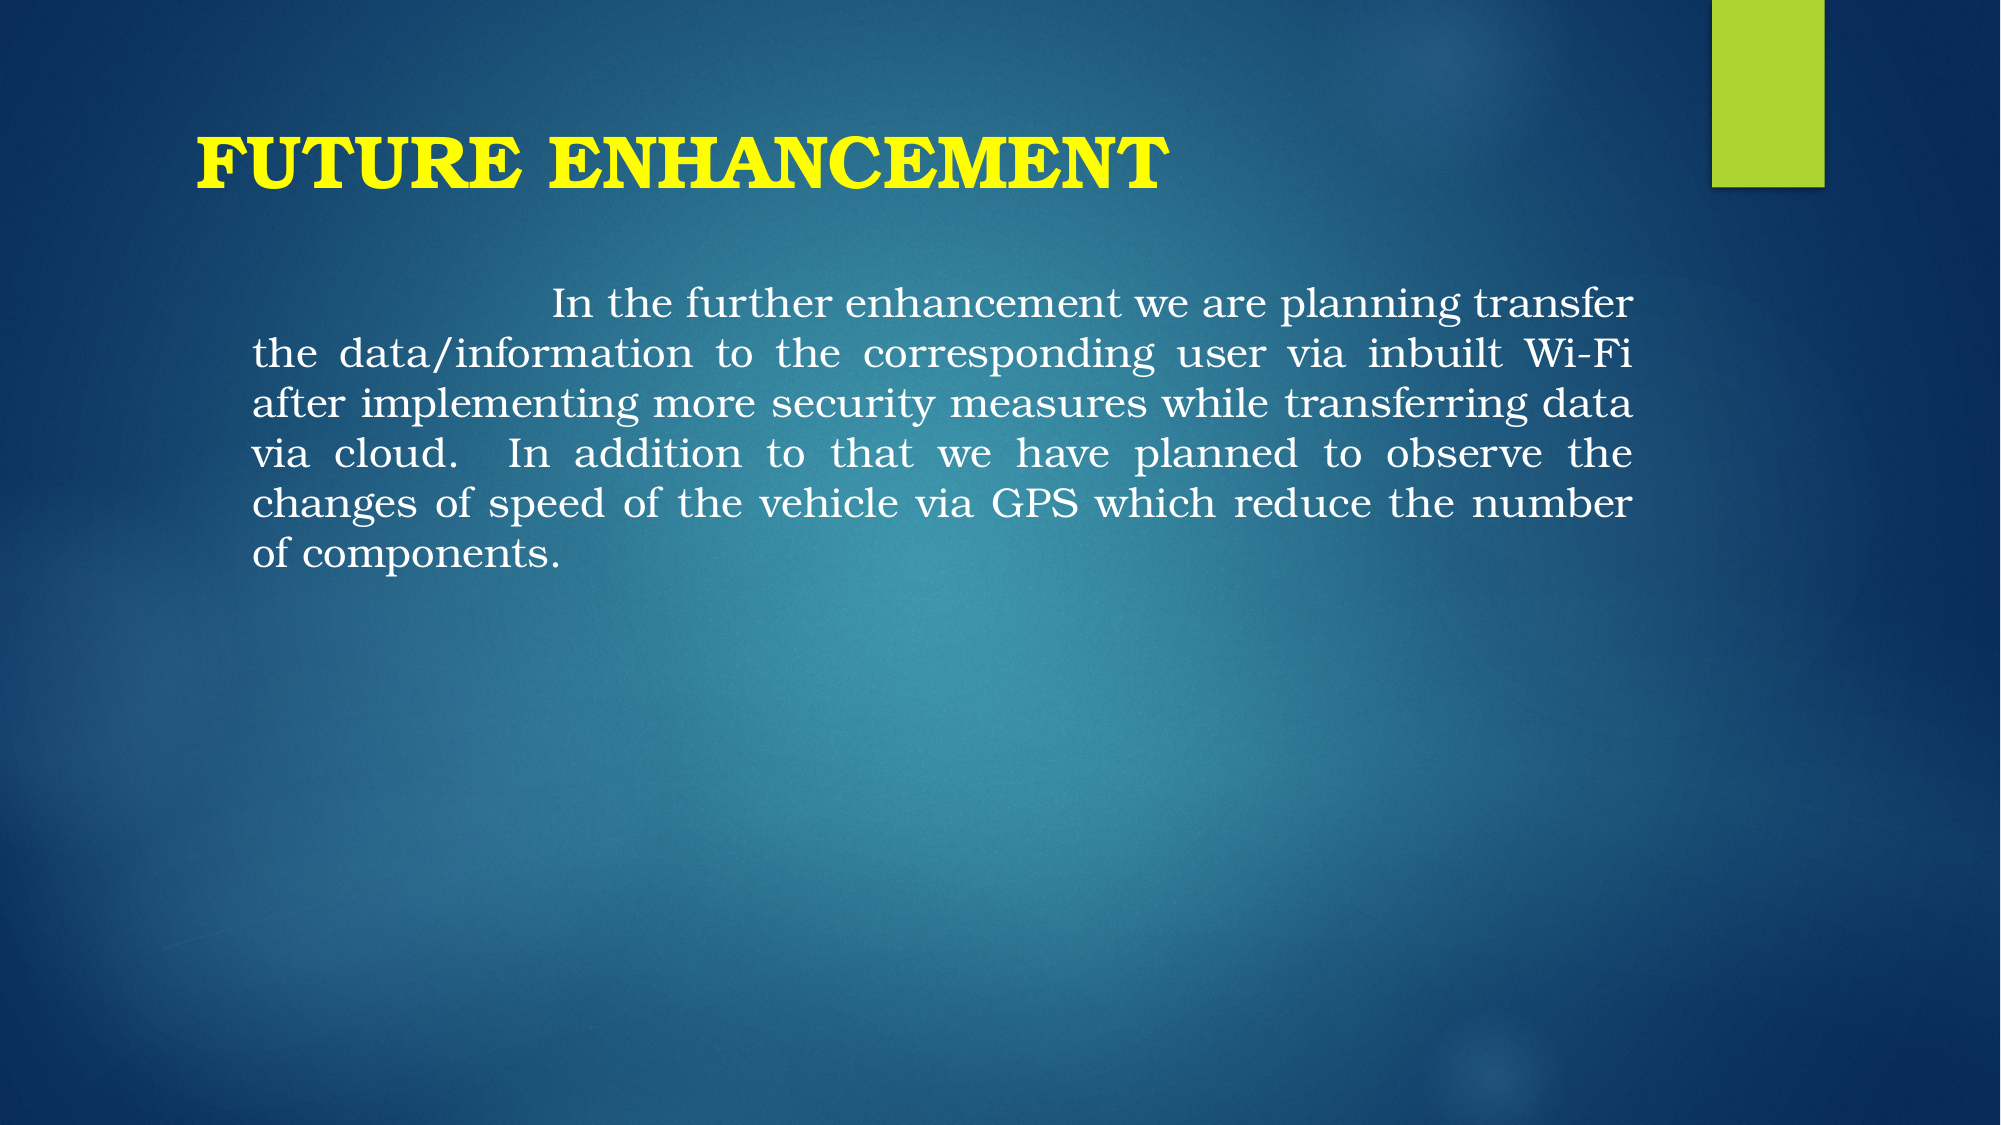

# FUTURE ENHANCEMENT
			In the further enhancement we are planning transfer the data/information to the corresponding user via inbuilt Wi-Fi after implementing more security measures while transferring data via cloud.  In addition to that we have planned to observe the changes of speed of the vehicle via GPS which reduce the number of components.